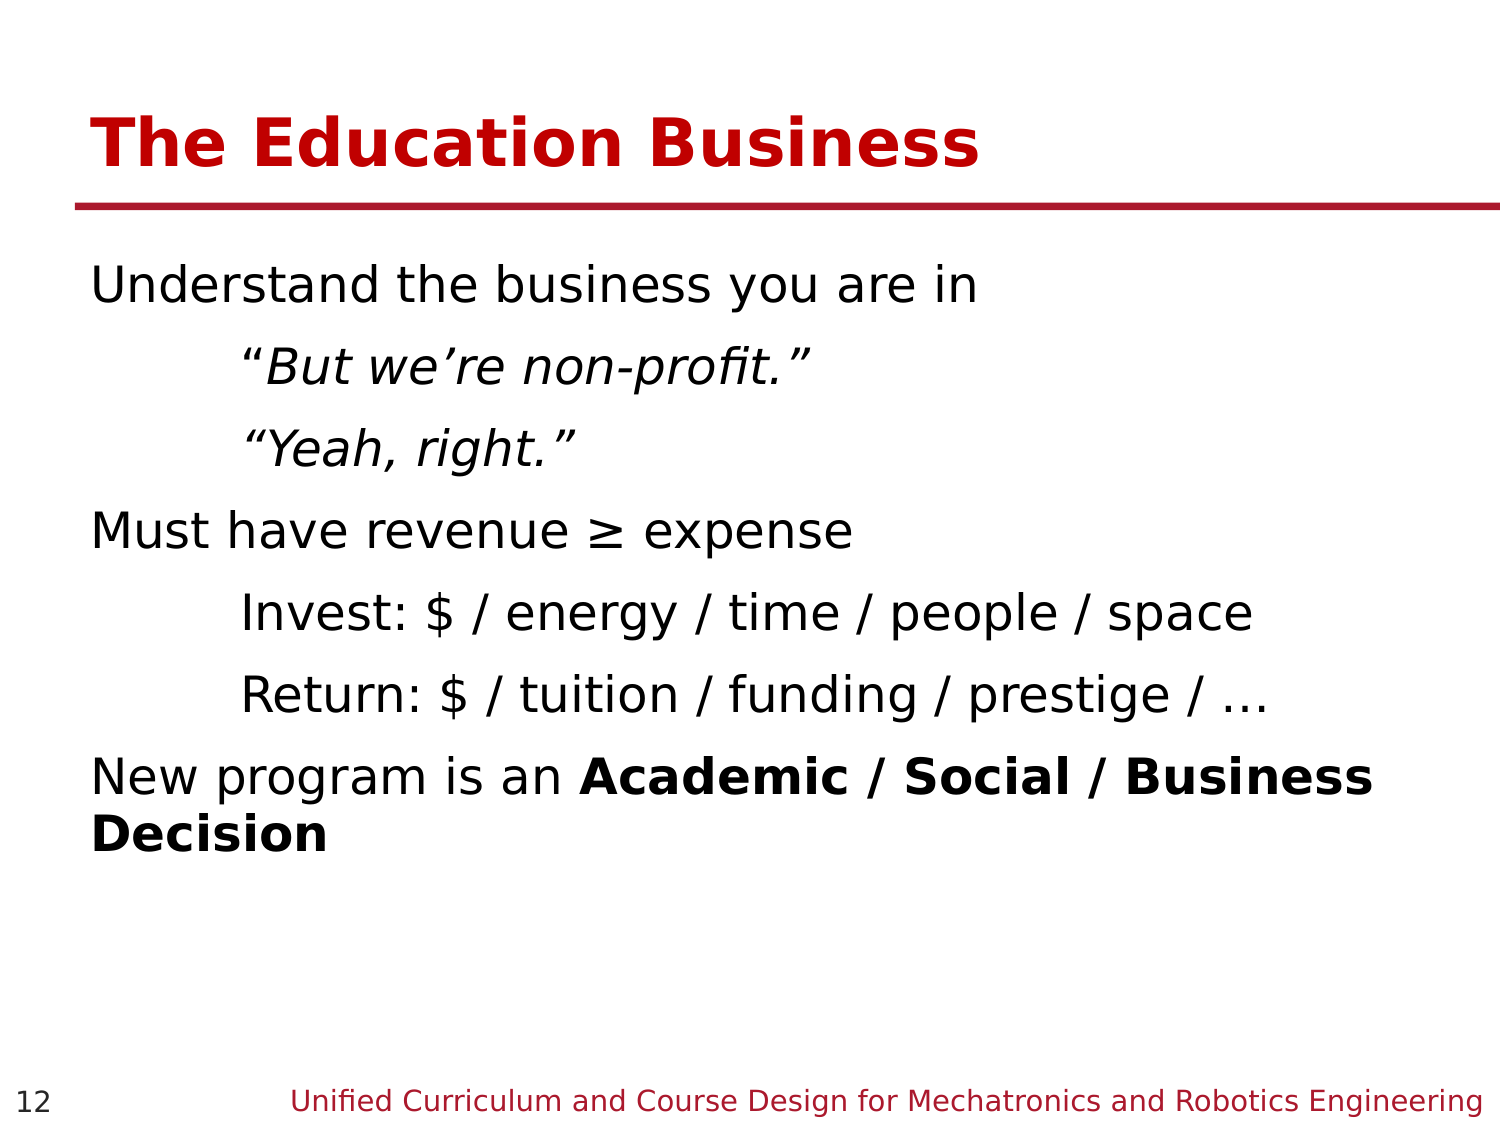

# The Education Business
Understand the business you are in
	“But we’re non-profit.”
	“Yeah, right.”
Must have revenue ≥ expense
	Invest: $ / energy / time / people / space
	Return: $ / tuition / funding / prestige / …
New program is an Academic / Social / Business Decision
12